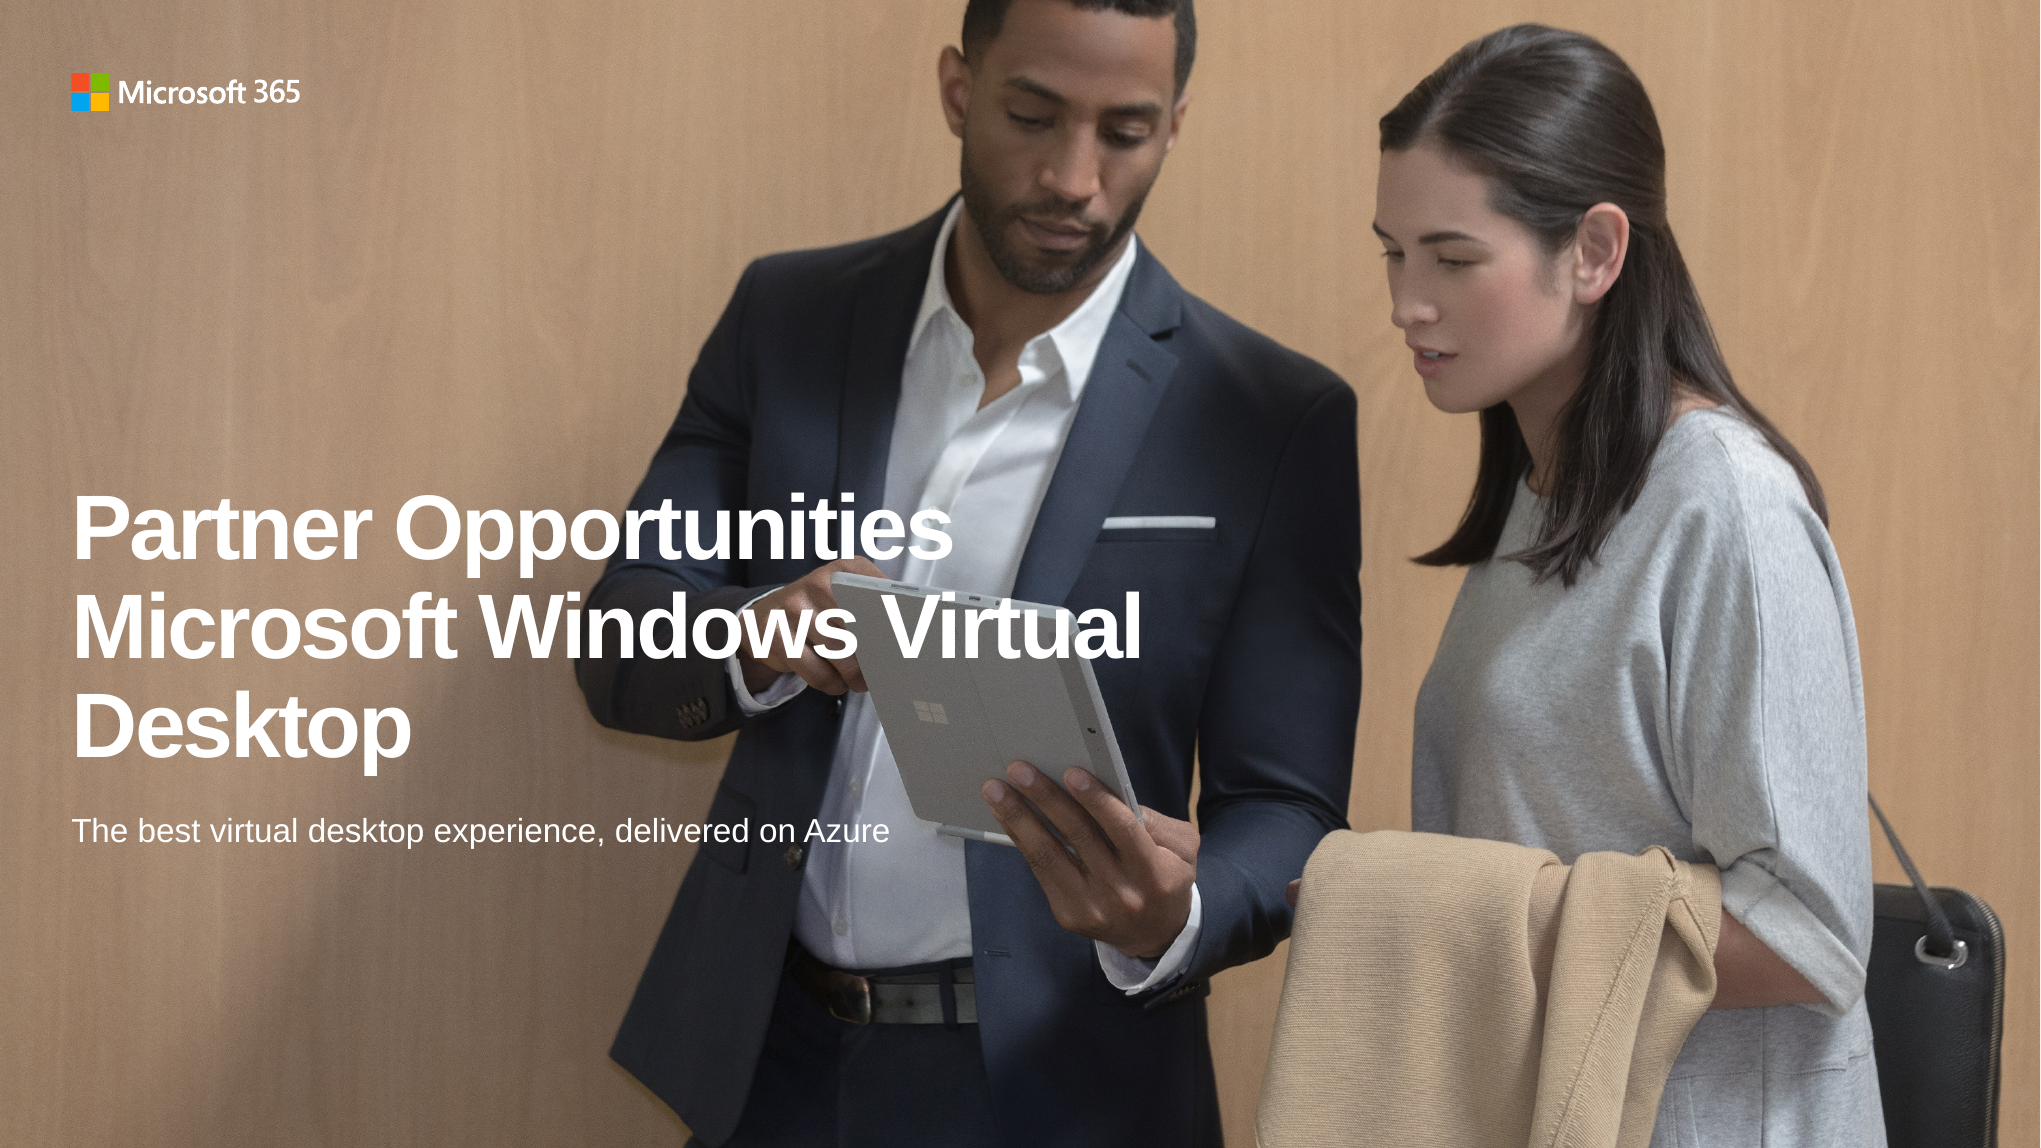

# Partner Opportunities Microsoft Windows Virtual Desktop
The best virtual desktop experience, delivered on Azure